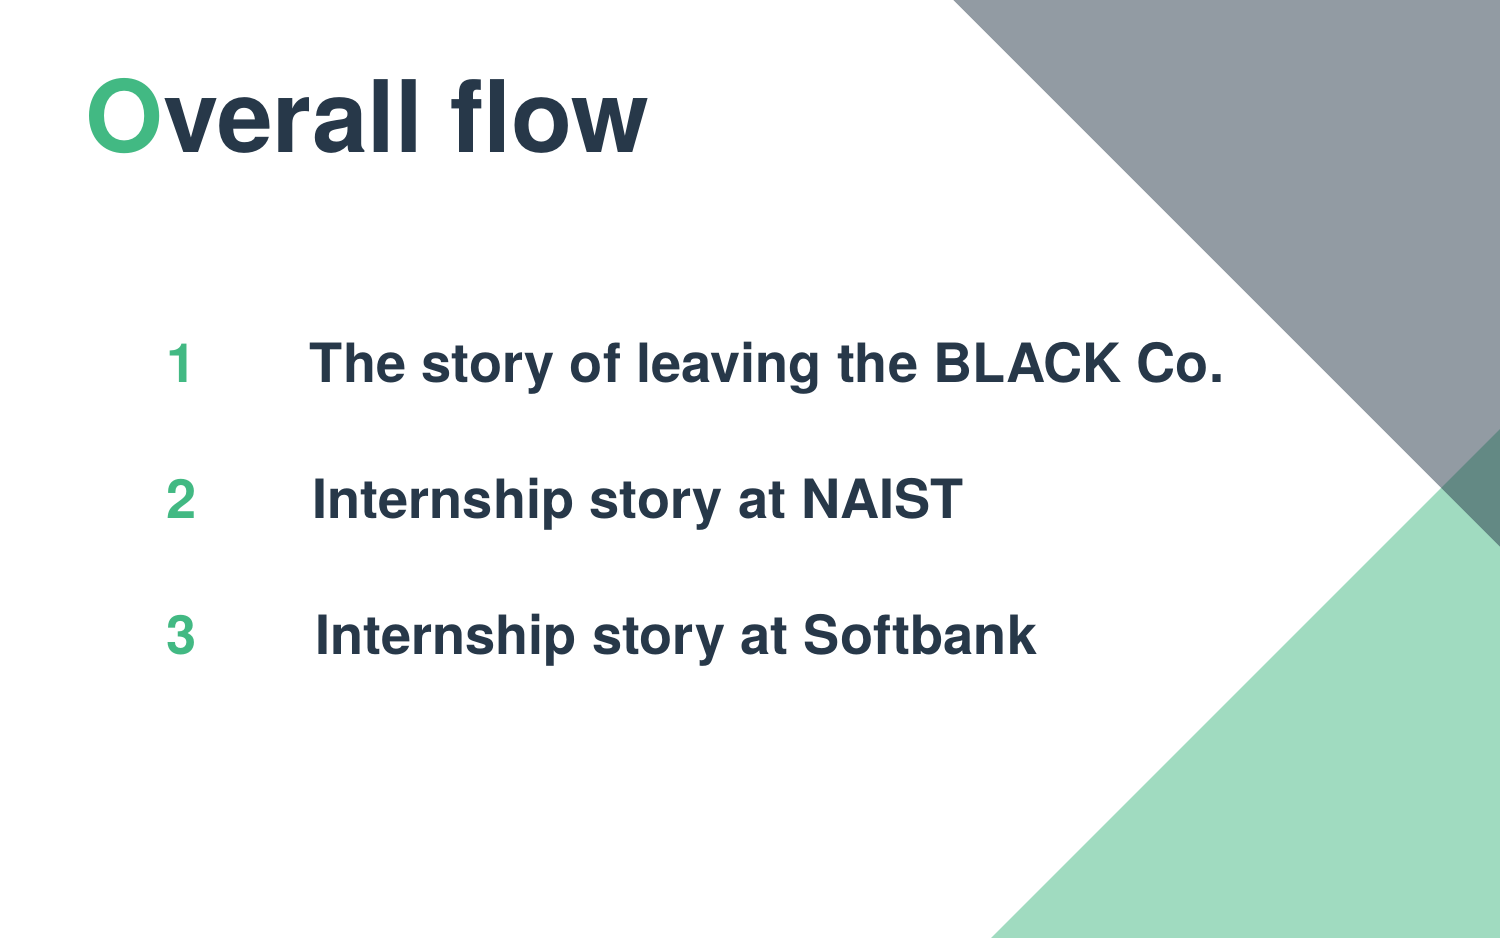

Overall flow
1
The story of leaving the BLACK Co.

Internship story at NAIST
2
Internship story at Softbank
3